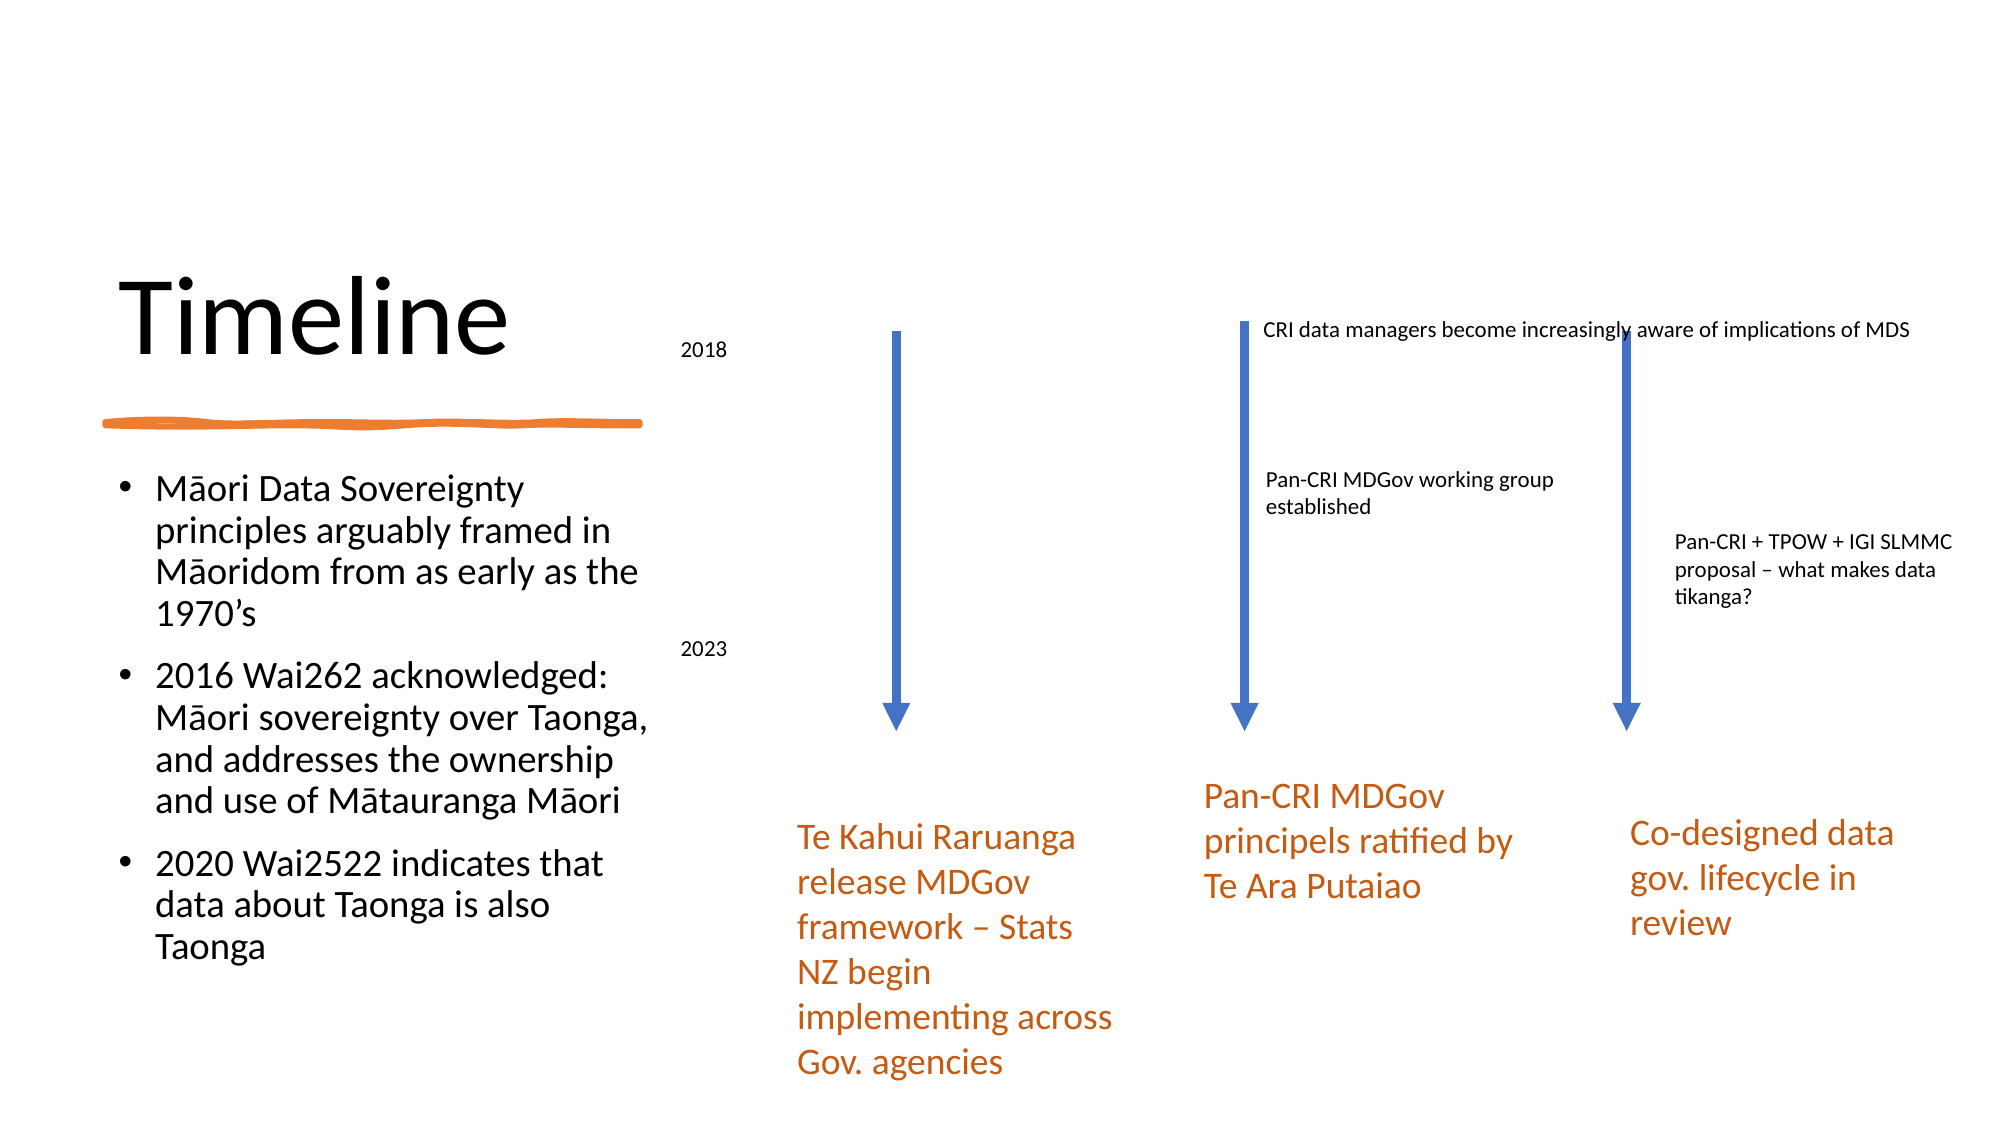

# Timeline
CRI data managers become increasingly aware of implications of MDS
2018

2023
Pan-CRI MDGov working group established
Pan-CRI + TPOW + IGI SLMMC proposal – what makes data tikanga?
Pan-CRI MDGov principels ratified by Te Ara Putaiao
Co-designed data gov. lifecycle in review
Te Kahui Raruanga release MDGov framework – Stats NZ begin implementing across Gov. agencies

Māori Data Sovereignty principles arguably framed in Māoridom from as early as the 1970’s
2016 Wai262 acknowledged:  Māori sovereignty over Taonga, and addresses the ownership and use of Mātauranga Māori
2020 Wai2522 indicates that data about Taonga is also Taonga